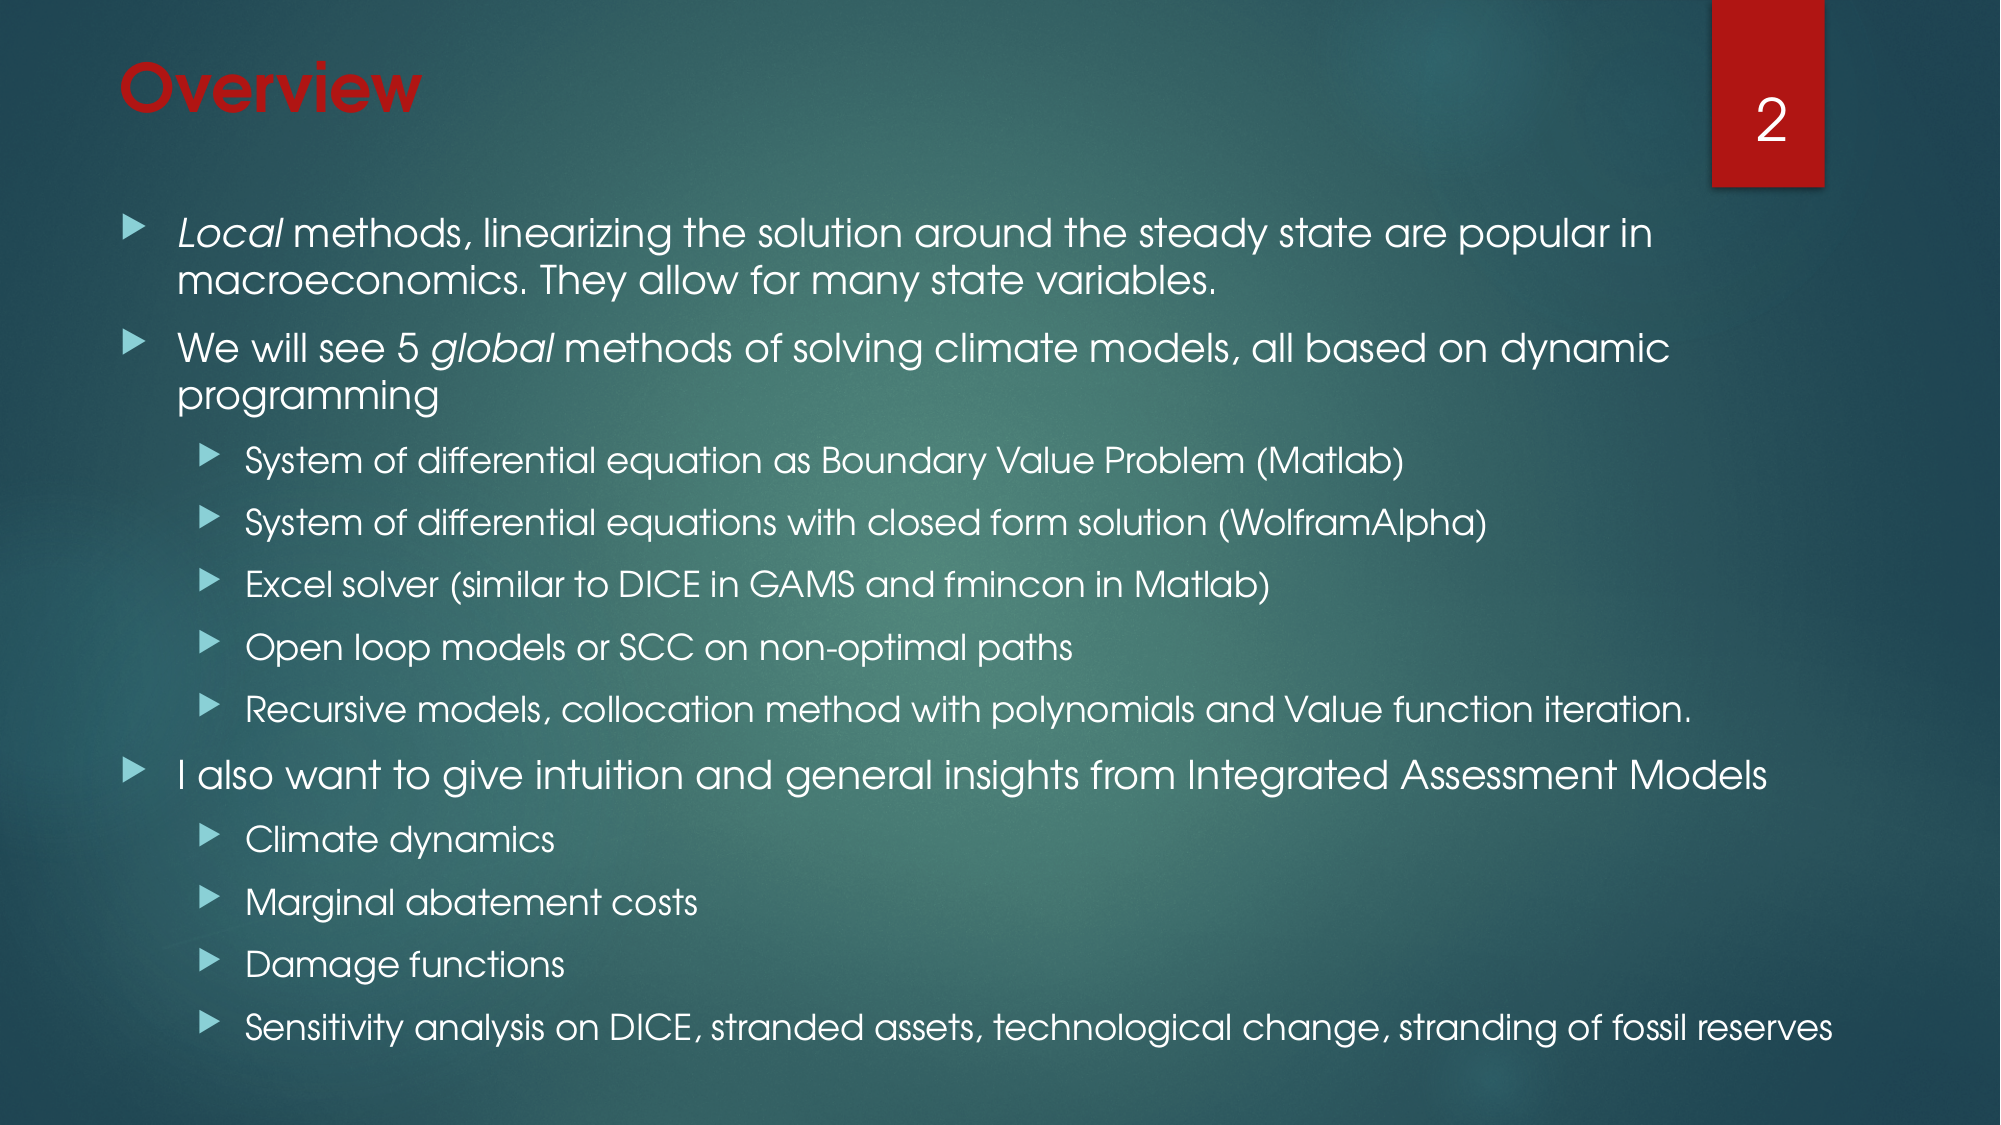

2
# Overview
Local methods, linearizing the solution around the steady state are popular in macroeconomics. They allow for many state variables.
We will see 5 global methods of solving climate models, all based on dynamic programming
System of differential equation as Boundary Value Problem (Matlab)
System of differential equations with closed form solution (WolframAlpha)
Excel solver (similar to DICE in GAMS and fmincon in Matlab)
Open loop models or SCC on non-optimal paths
Recursive models, collocation method with polynomials and Value function iteration.
I also want to give intuition and general insights from Integrated Assessment Models
Climate dynamics
Marginal abatement costs
Damage functions
Sensitivity analysis on DICE, stranded assets, technological change, stranding of fossil reserves